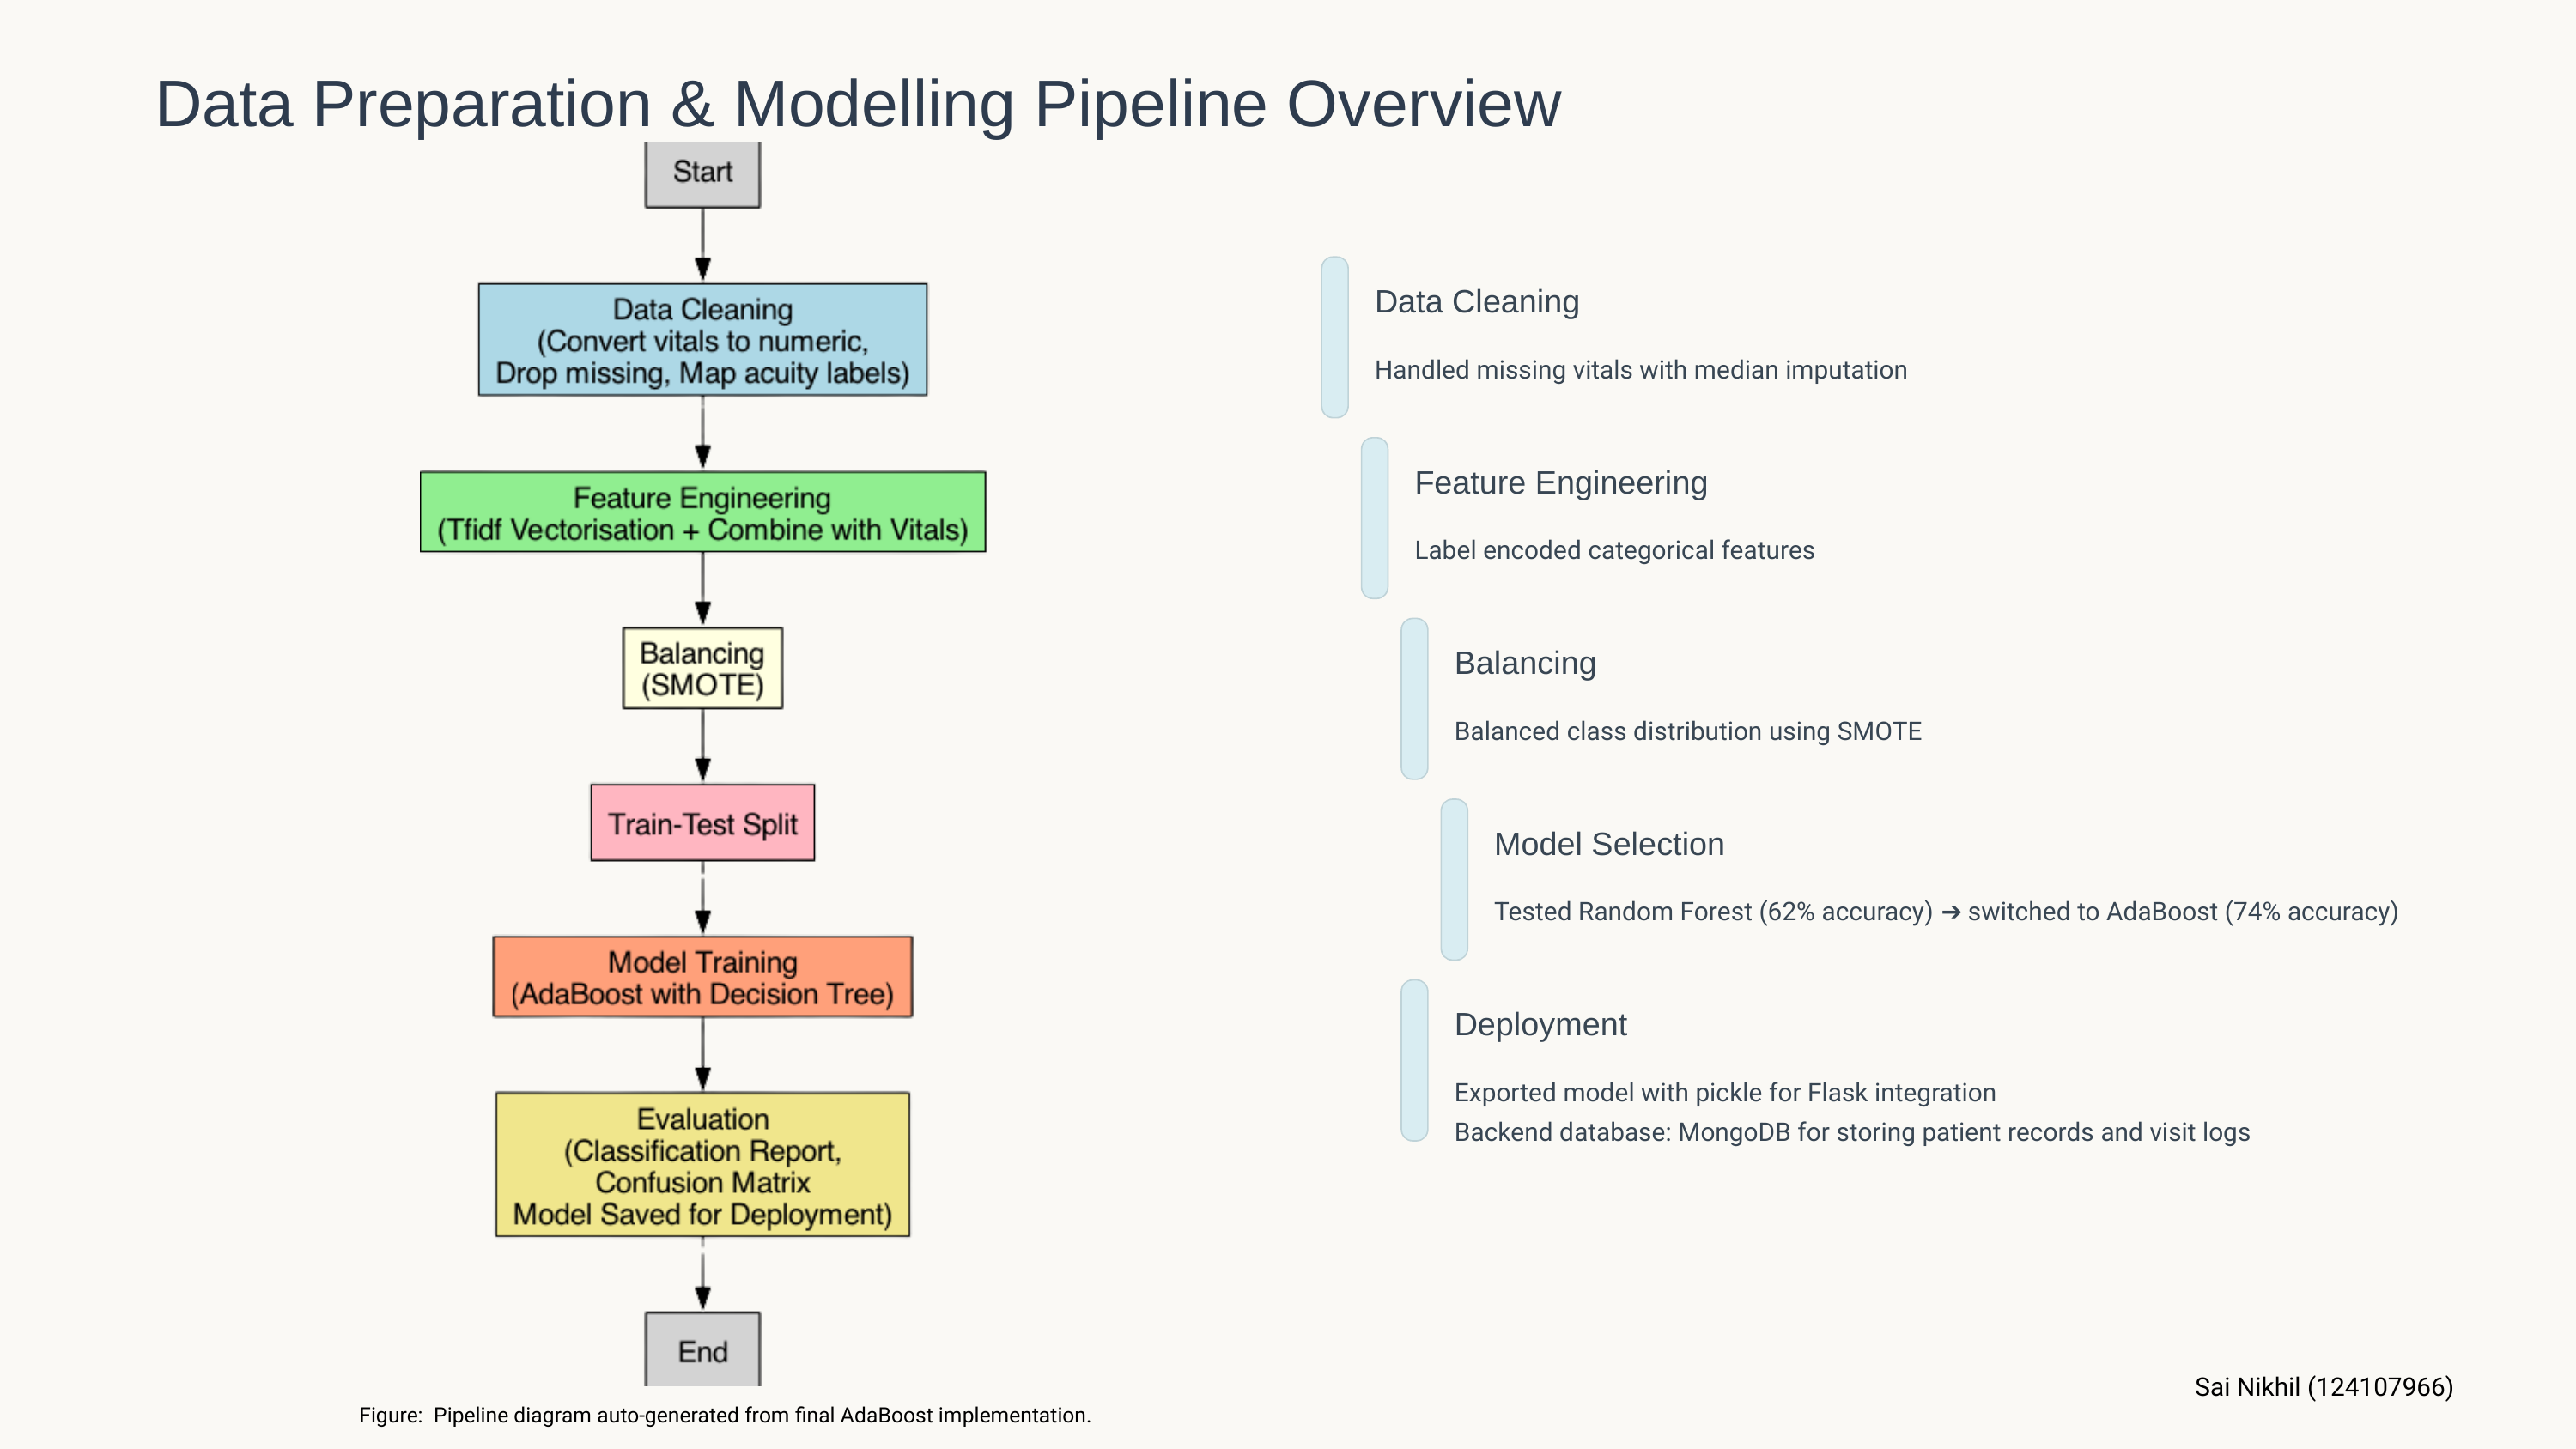

Data Preparation & Modelling Pipeline Overview

Data Cleaning
Handled missing vitals with median imputation

Feature Engineering
Label encoded categorical features

Balancing
Balanced class distribution using SMOTE

Model Selection
Tested Random Forest (62% accuracy) ➔ switched to AdaBoost (74% accuracy)

Deployment
Exported model with pickle for Flask integration
Backend database: MongoDB for storing patient records and visit logs
Sai Nikhil (124107966)
Figure:  Pipeline diagram auto-generated from final AdaBoost implementation.